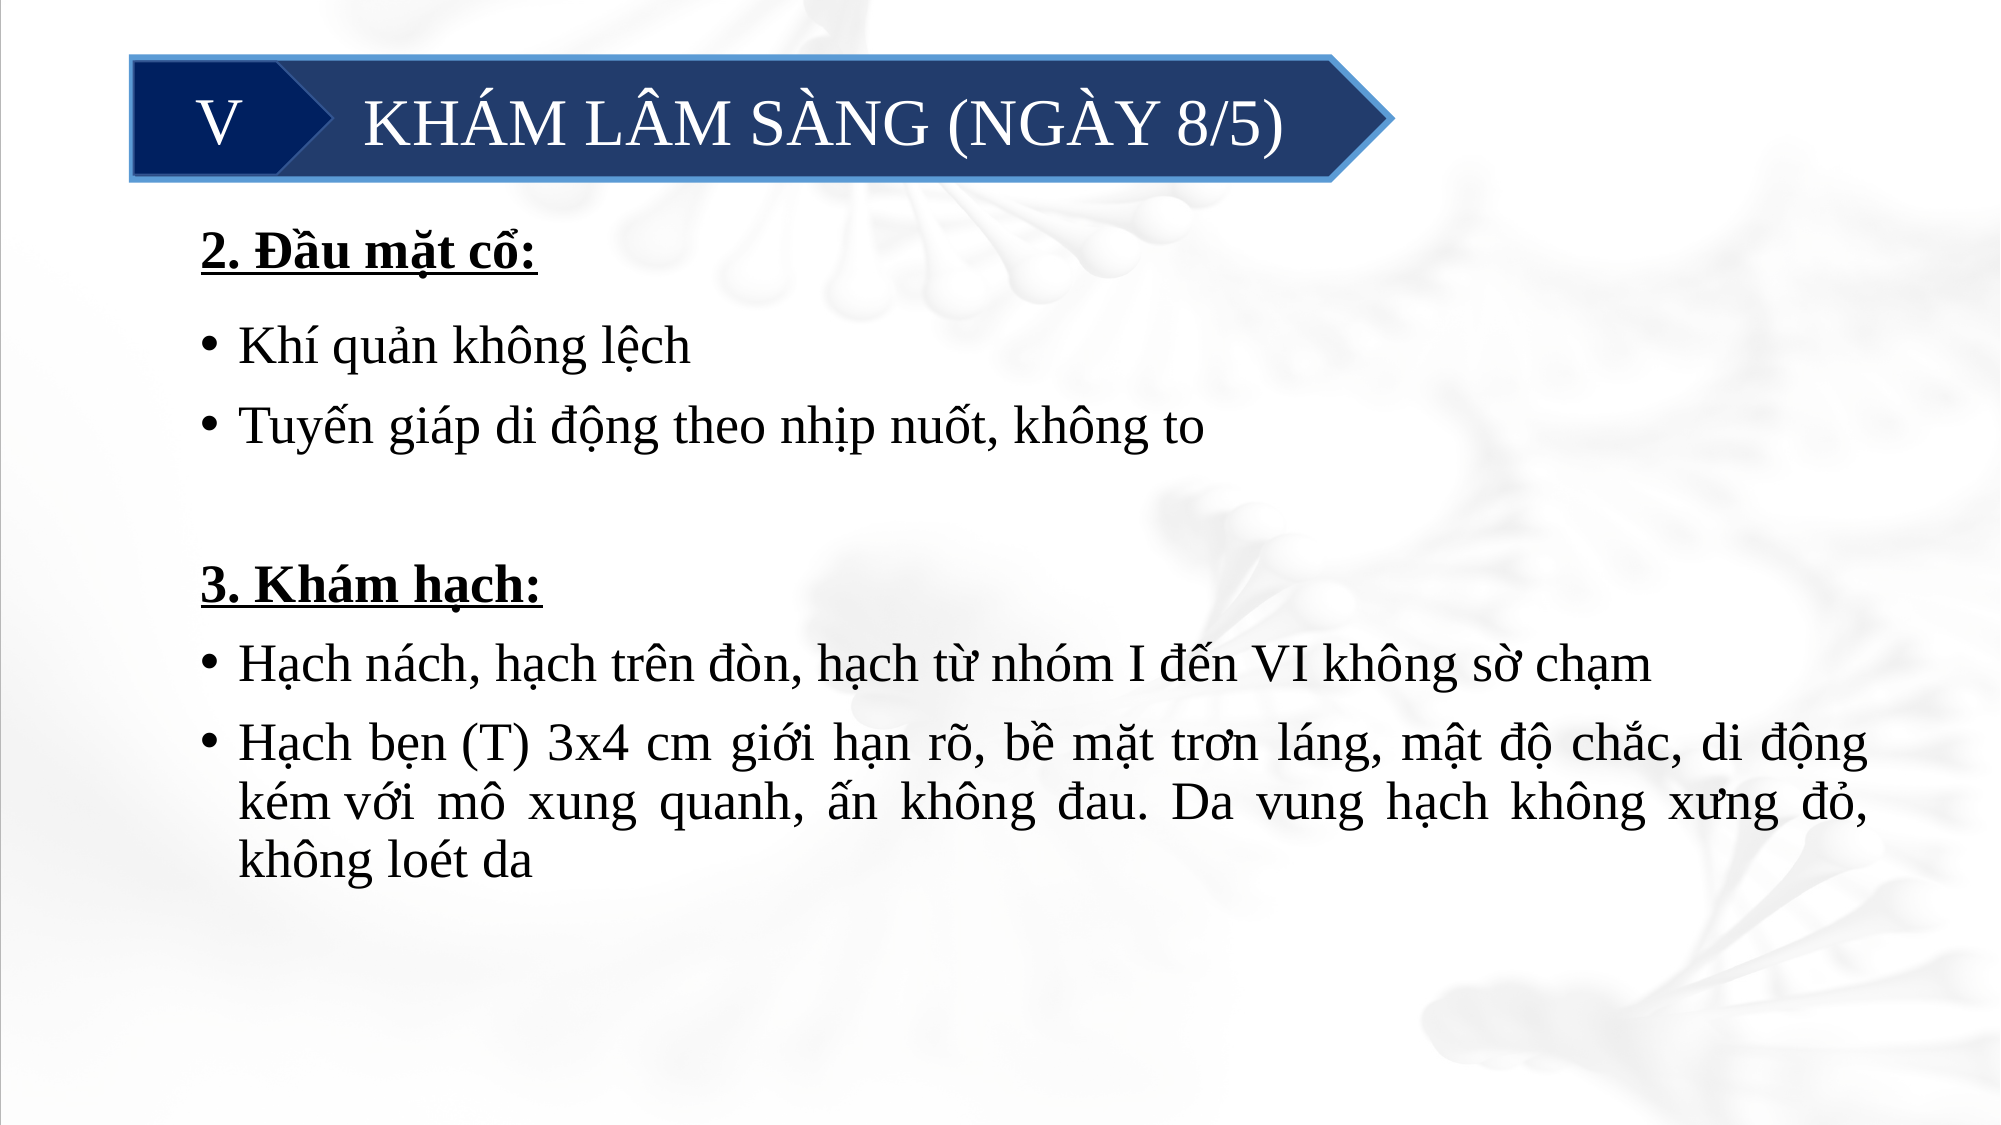

KHÁM LÂM SÀNG (NGÀY 8/5)
V
2. Đầu mặt cổ:
Khí quản không lệch
Tuyến giáp di động theo nhịp nuốt, không to

3. Khám hạch:
Hạch nách, hạch trên đòn, hạch từ nhóm I đến VI không sờ chạm
Hạch bẹn (T) 3x4 cm giới hạn rõ, bề mặt trơn láng, mật độ chắc, di động kém với mô xung quanh, ấn không đau. Da vung hạch không xưng đỏ, không loét da